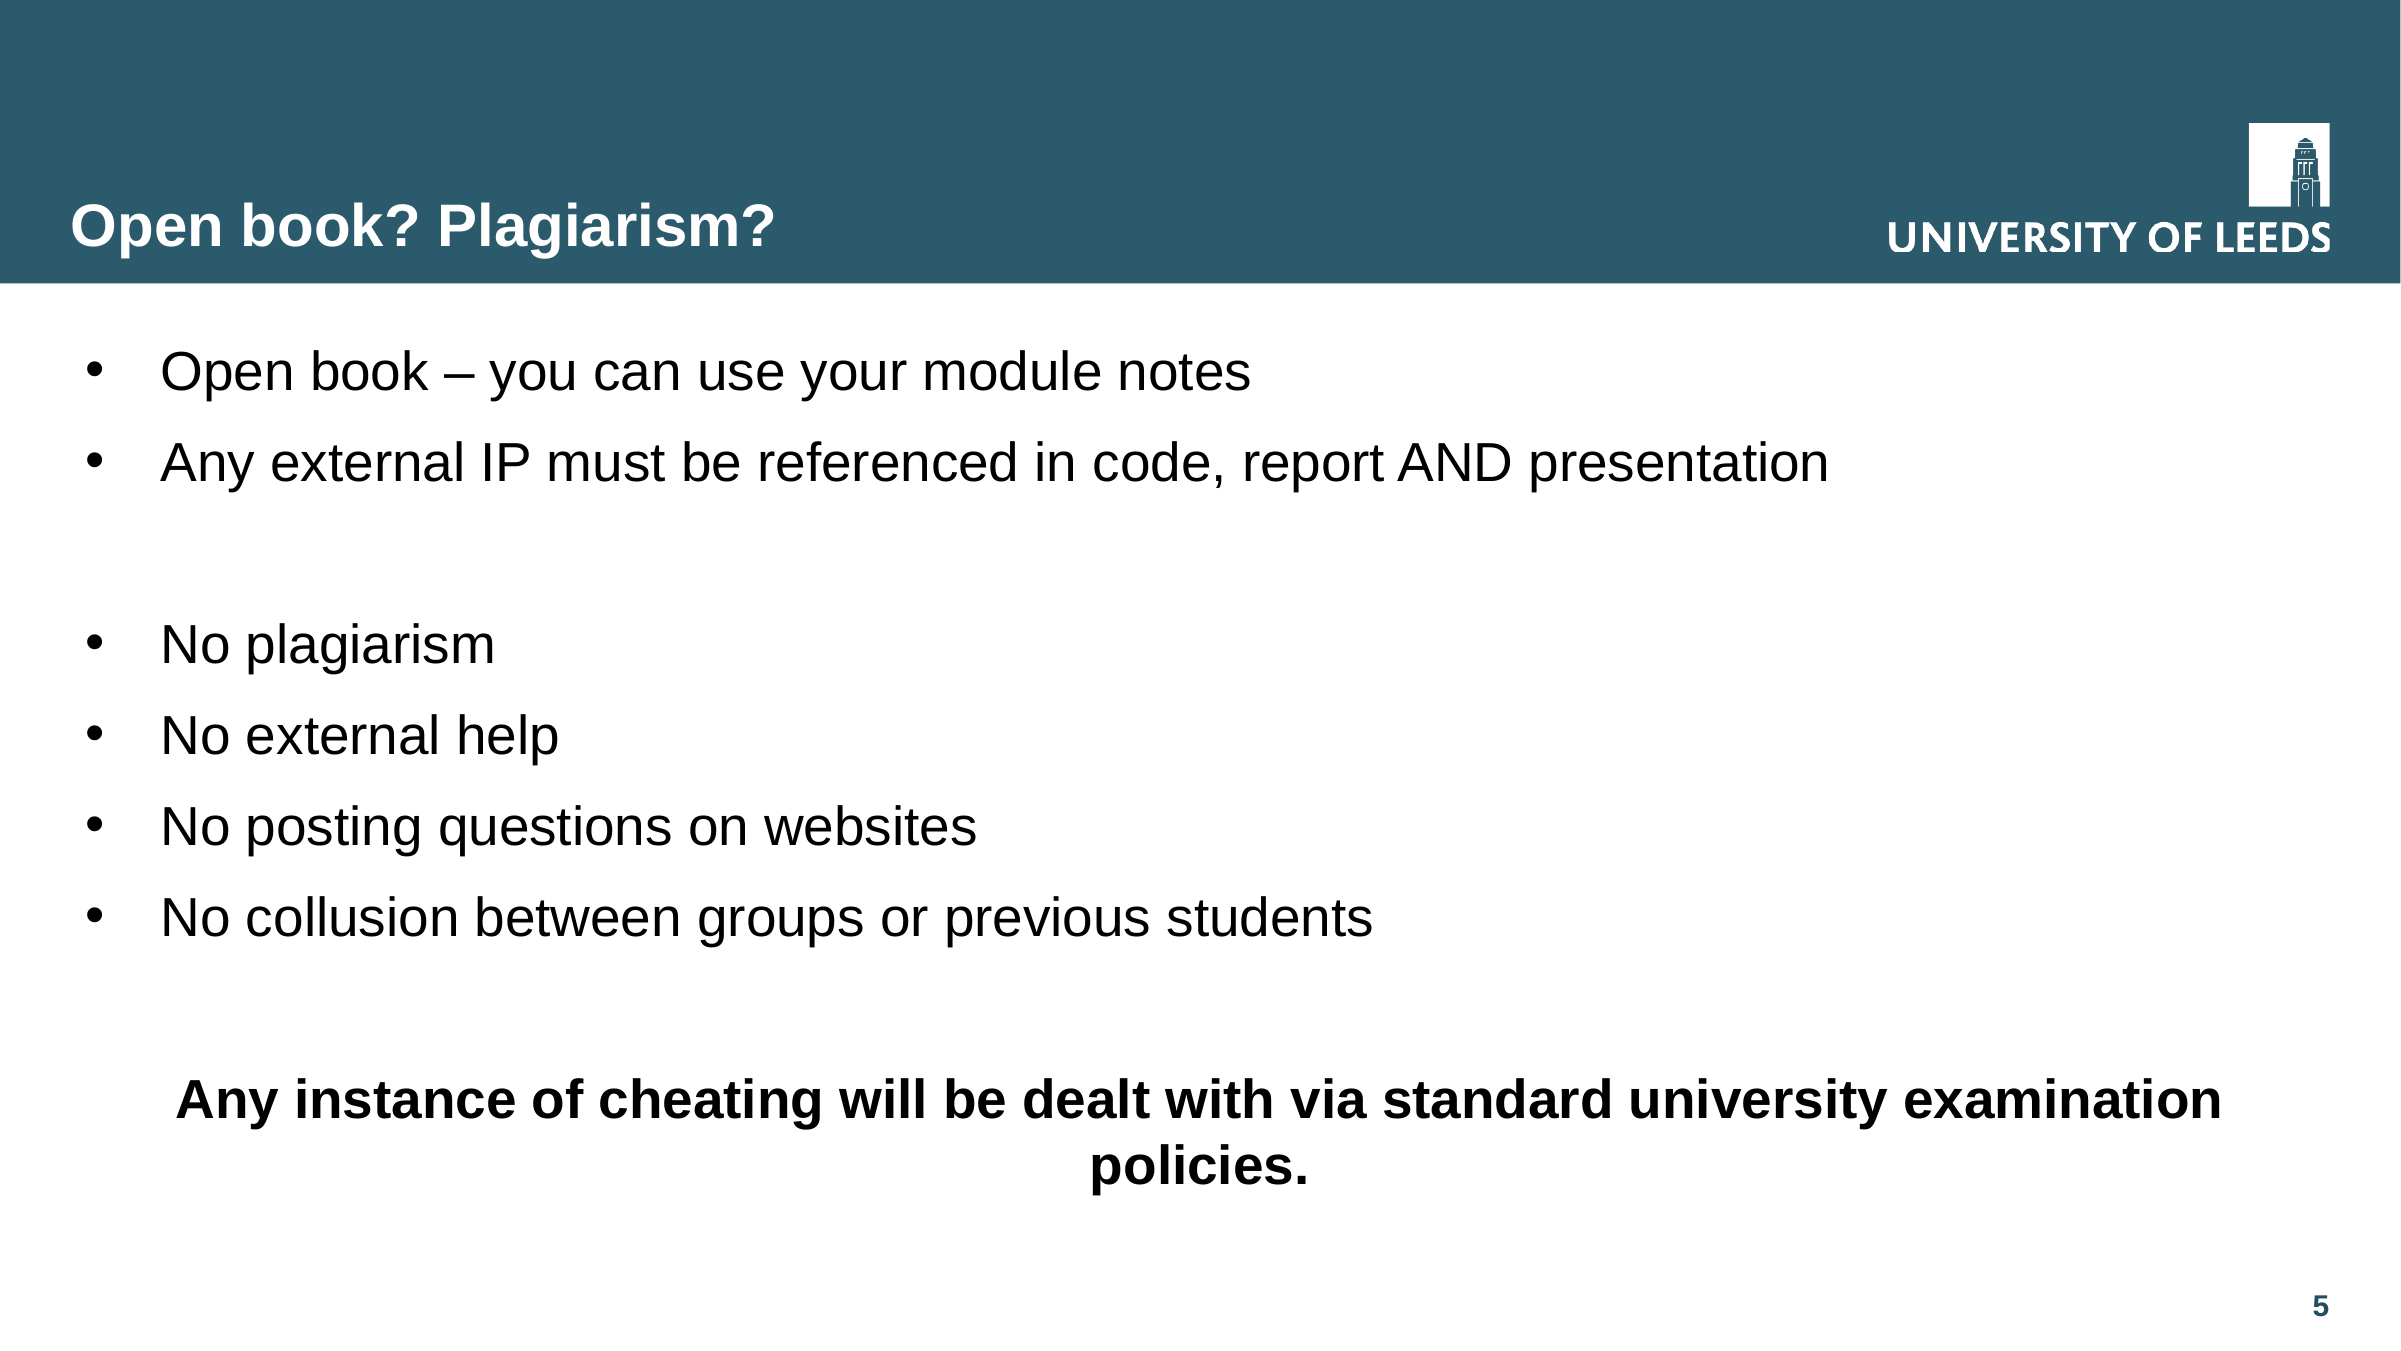

# Open book? Plagiarism?
Open book – you can use your module notes
Any external IP must be referenced in code, report AND presentation

No plagiarism
No external help
No posting questions on websites
No collusion between groups or previous students

Any instance of cheating will be dealt with via standard university examination policies.